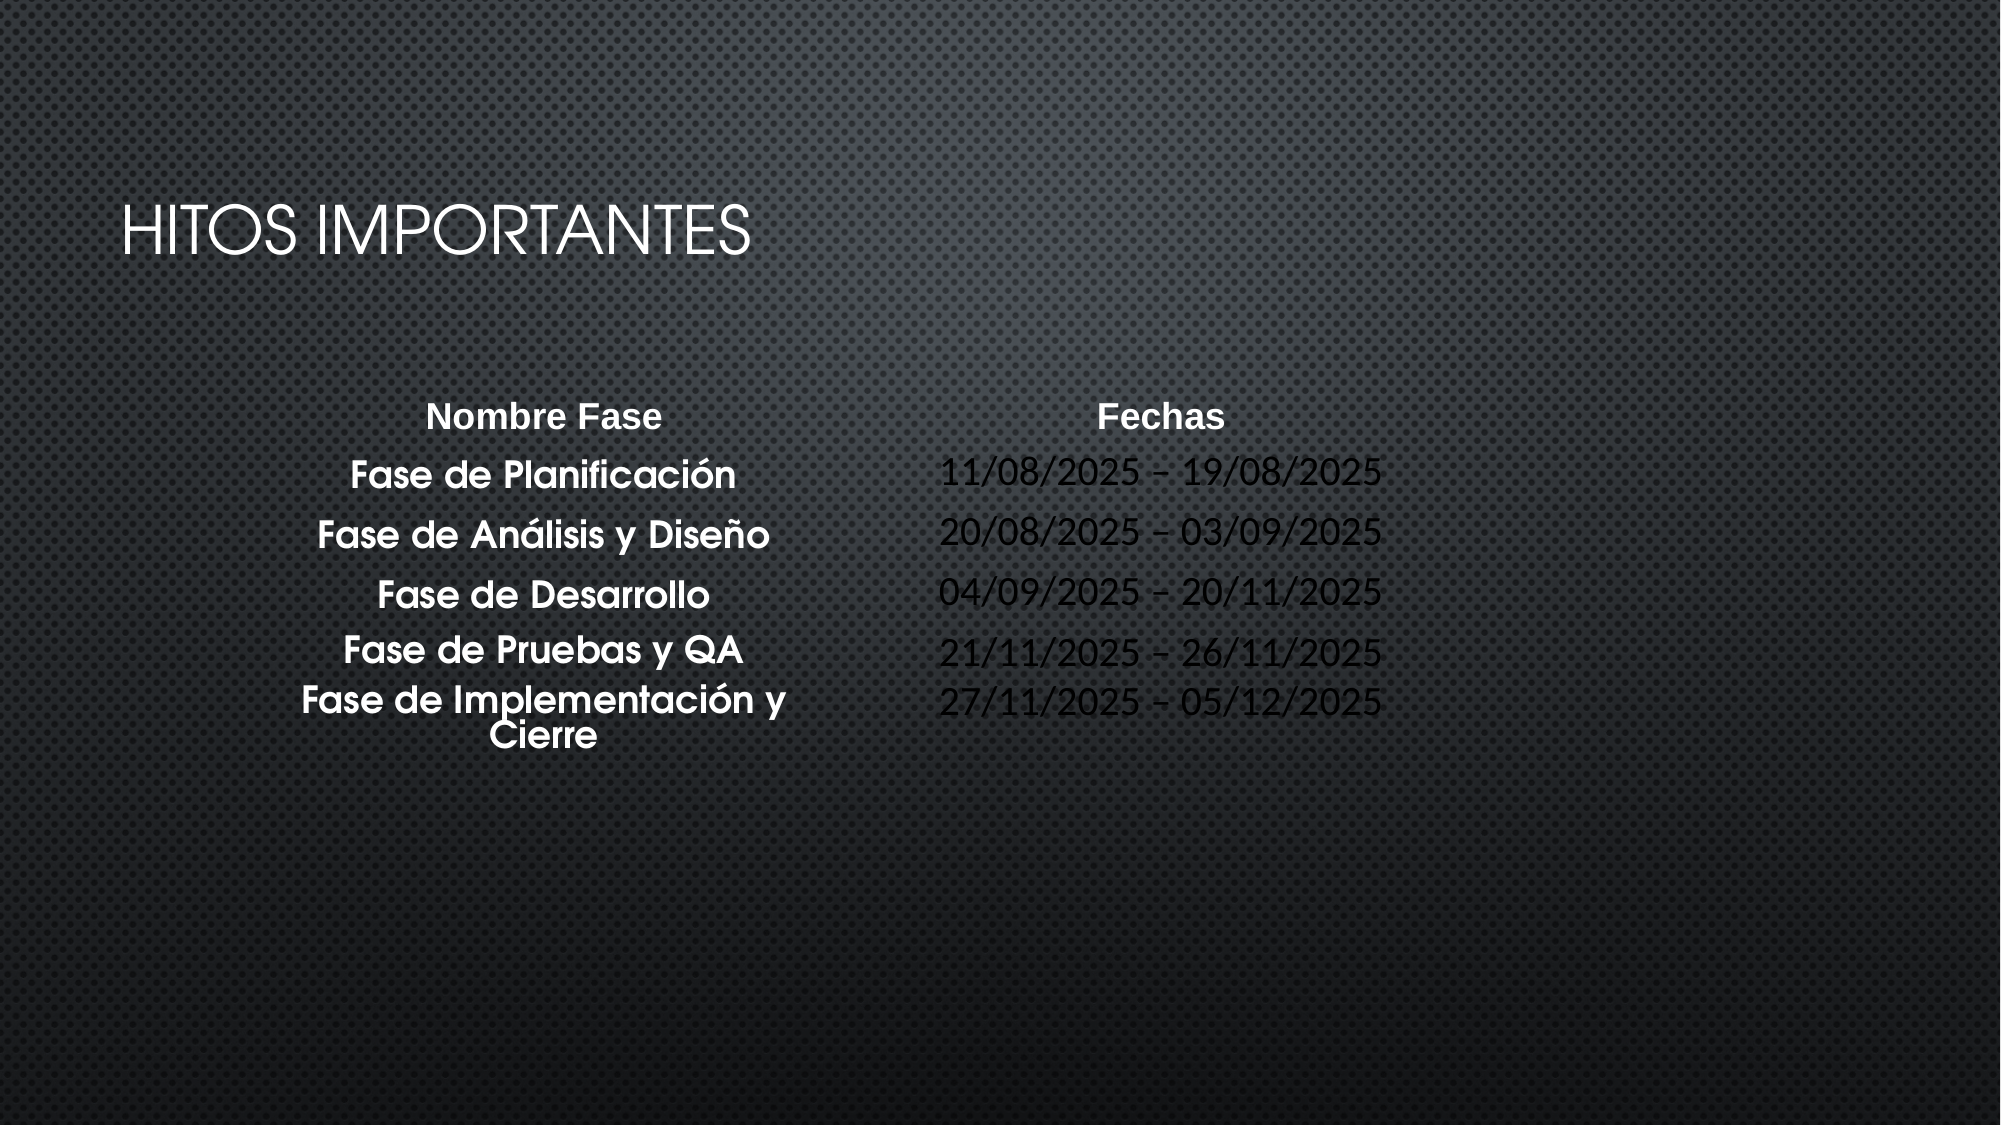

# HITOS IMPORTANTES
| Nombre Fase | Fechas |
| --- | --- |
| Fase de Planificación | 11/08/2025 – 19/08/2025 |
| Fase de Análisis y Diseño | 20/08/2025 – 03/09/2025 |
| Fase de Desarrollo | 04/09/2025 – 20/11/2025 |
| Fase de Pruebas y QA | 21/11/2025 – 26/11/2025 |
| Fase de Implementación y Cierre | 27/11/2025 – 05/12/2025 |